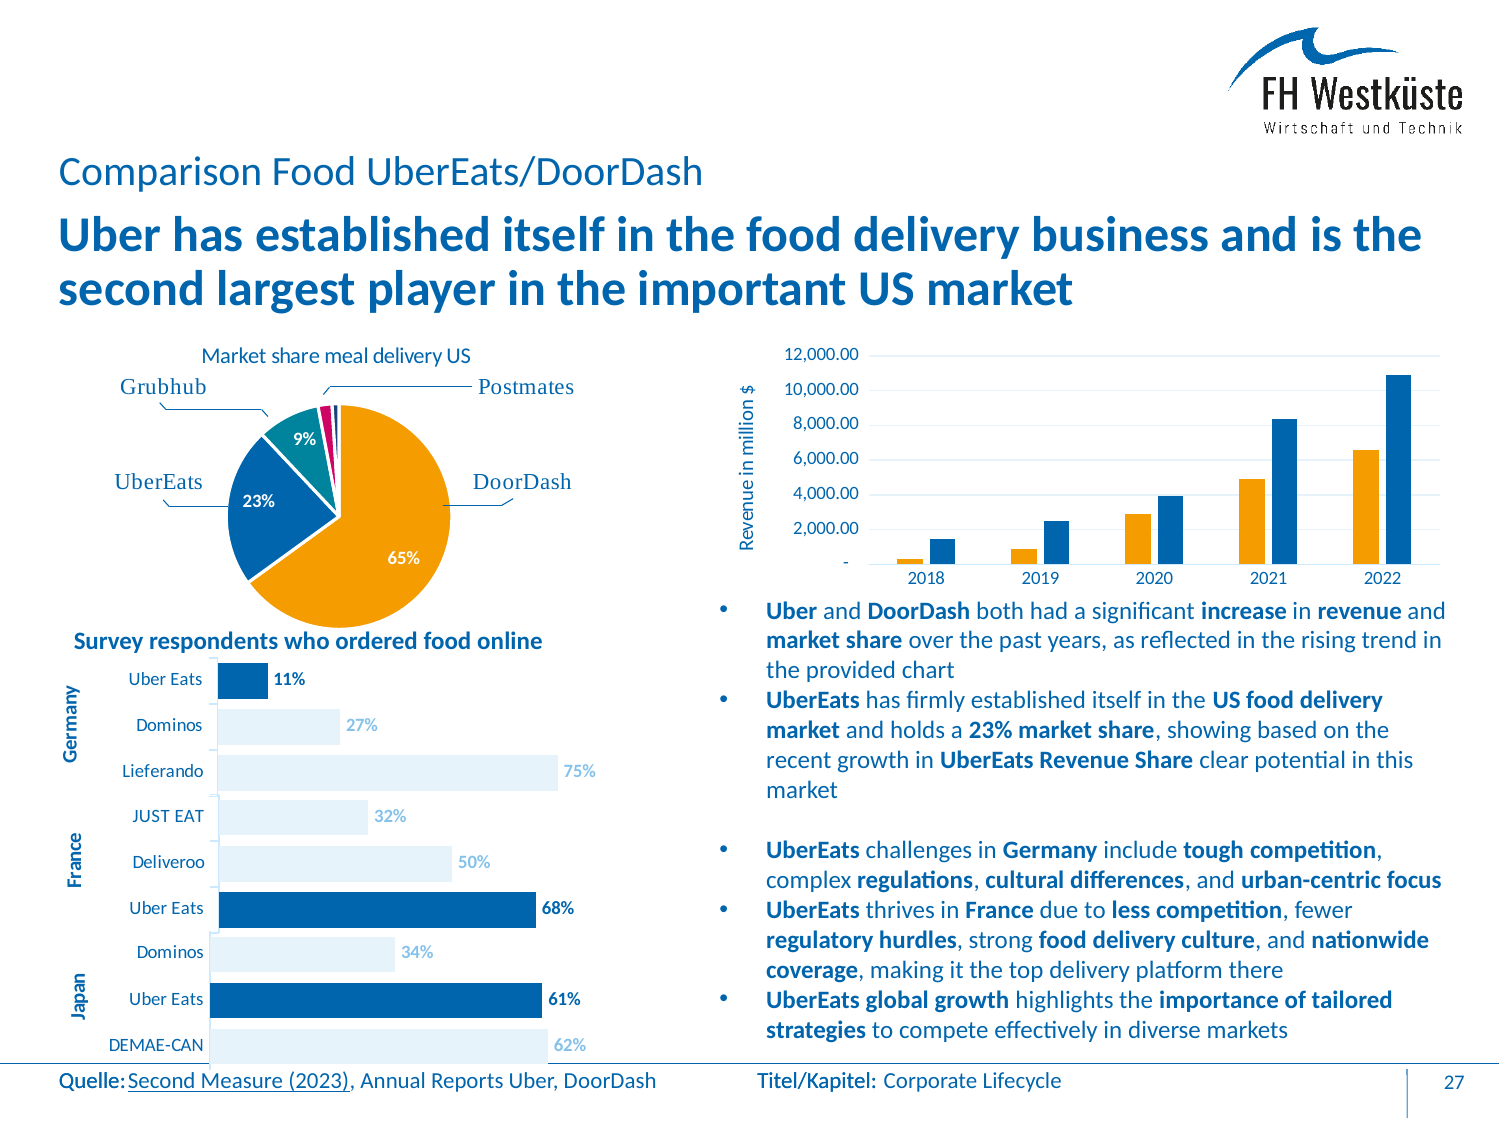

Comparison Food UberEats/DoorDash
# Uber has established itself in the food delivery business and is the second largest player in the important US market

### Chart: Market share meal delivery US

| Category |  |
|---|---|
| DoorDash | 0.65 |
| UberEats | 0.23 |
| Grubhub | 0.09 |
| Postmates | 0.02 |
| Other | 0.01 |

### Chart

| Category |  |  |
|---|---|---|
| 2018 | 291.0 | 1460.0 |
| 2019 | 885.0 | 2510.0 |
| 2020 | 2886.0 | 3904.0 |
| 2021 | 4888.0 | 8362.0 |
| 2022 | 6583.0 | 10901.0 |

Uber and DoorDash both had a significant increase in revenue and market share over the past years, as reflected in the rising trend in the provided chart
UberEats has firmly established itself in the US food delivery market and holds a 23% market share, showing based on the recent growth in UberEats Revenue Share clear potential in this market

UberEats challenges in Germany include tough competition, complex regulations, cultural differences, and urban-centric focus
UberEats thrives in France due to less competition, fewer regulatory hurdles, strong food delivery culture, and nationwide coverage, making it the top delivery platform there
UberEats global growth highlights the importance of tailored strategies to compete effectively in diverse markets
Survey respondents who ordered food online

### Chart

| Category | Germany |
|---|---|
| Lieferando | 0.75 |
| Dominos | 0.27 |
| Uber Eats | 0.11 |

### Chart

| Category | France |
|---|---|
| Uber Eats | 0.68 |
| Deliveroo | 0.5 |
| JUST EAT | 0.32 |

### Chart

| Category | Japan |
|---|---|
| DEMAE-CAN | 0.62 |
| Uber Eats | 0.61 |
| Dominos | 0.34 |
Second Measure (2023), Annual Reports Uber, DoorDash
Corporate Lifecycle

27